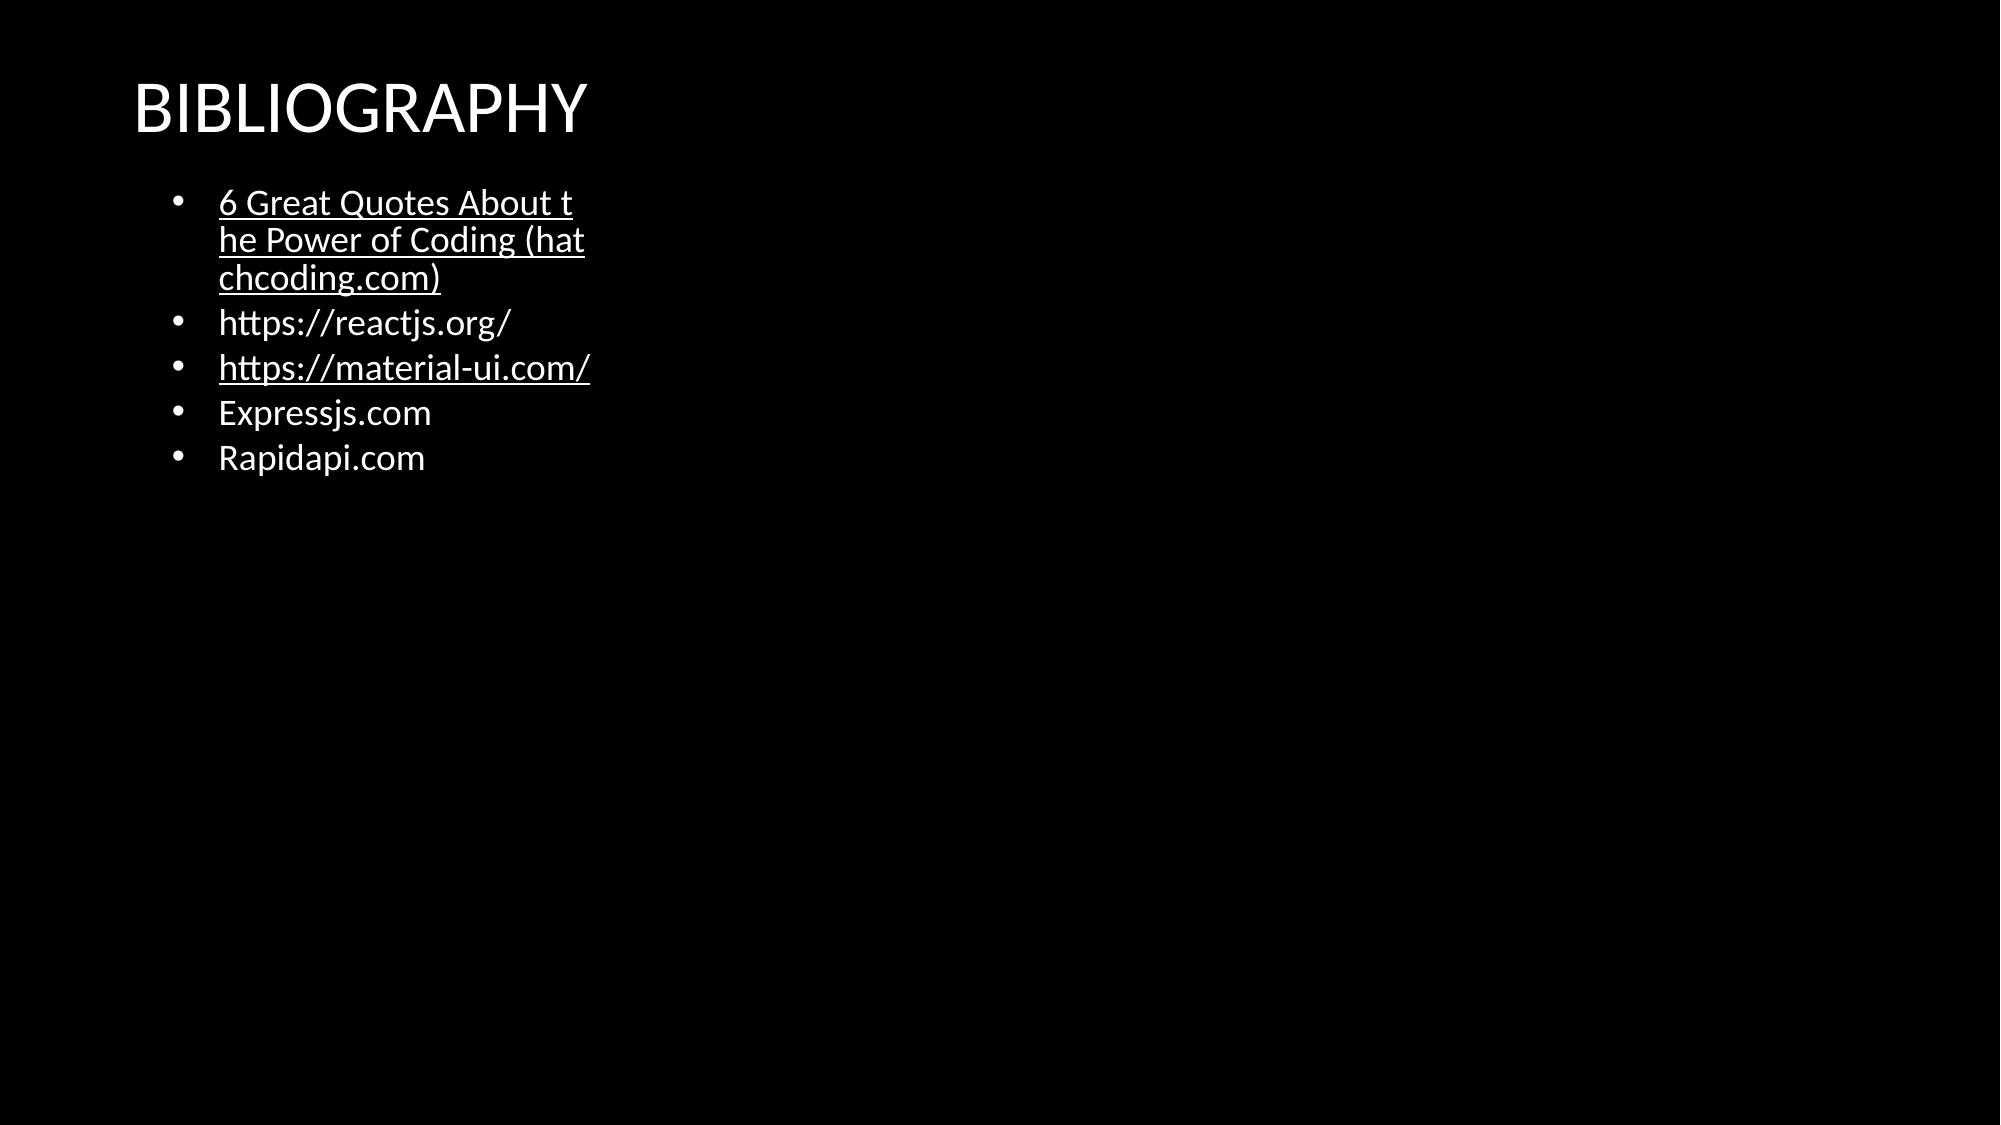

bibliography
6 Great Quotes About the Power of Coding (hatchcoding.com)
https://reactjs.org/
https://material-ui.com/
Expressjs.com
Rapidapi.com